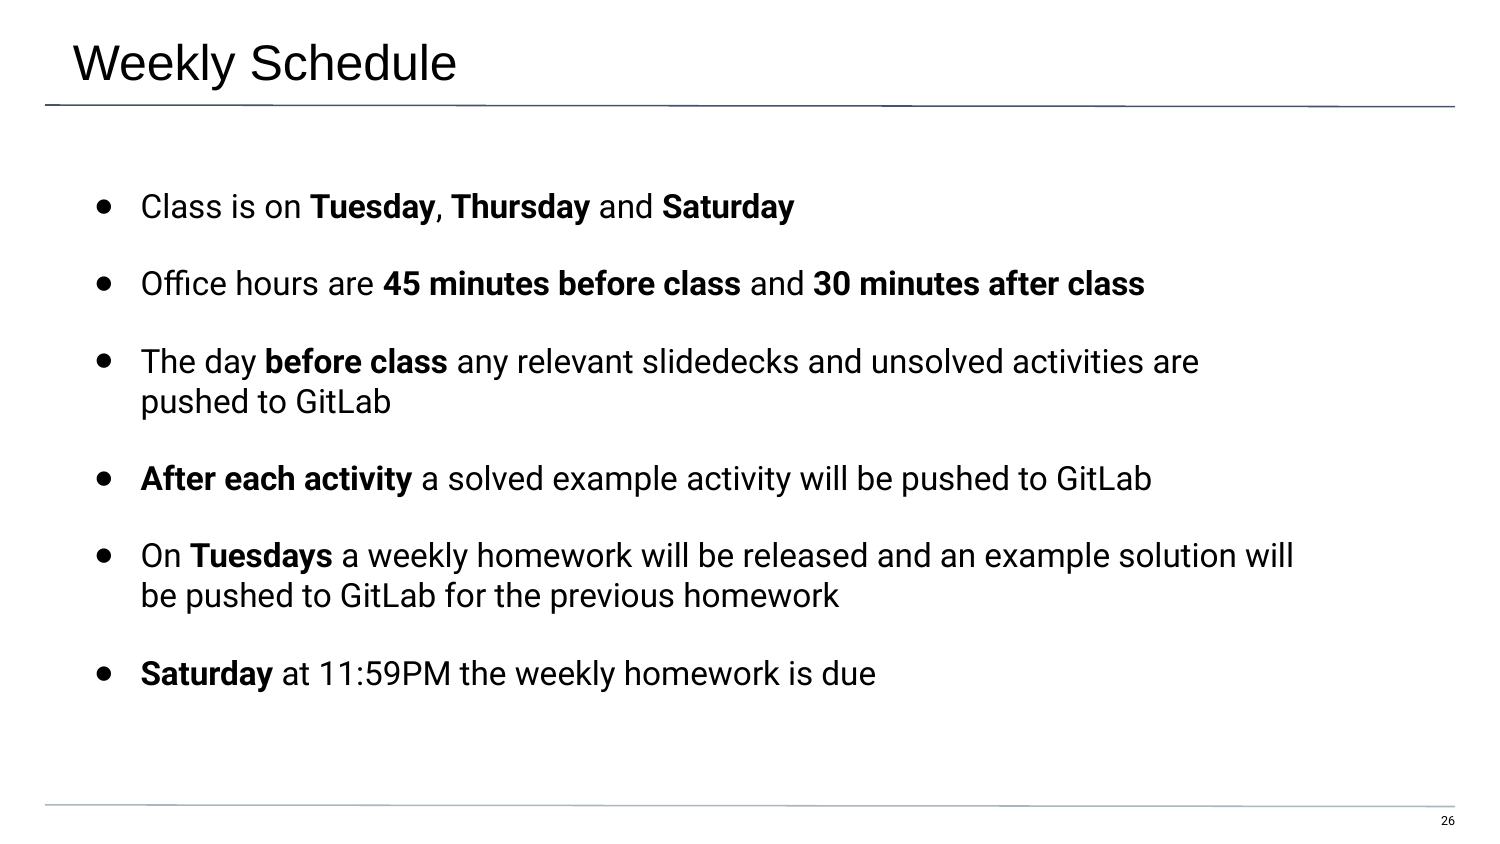

# Weekly Schedule
Class is on Tuesday, Thursday and Saturday
Office hours are 45 minutes before class and 30 minutes after class
The day before class any relevant slidedecks and unsolved activities are pushed to GitLab
After each activity a solved example activity will be pushed to GitLab
On Tuesdays a weekly homework will be released and an example solution will be pushed to GitLab for the previous homework
Saturday at 11:59PM the weekly homework is due